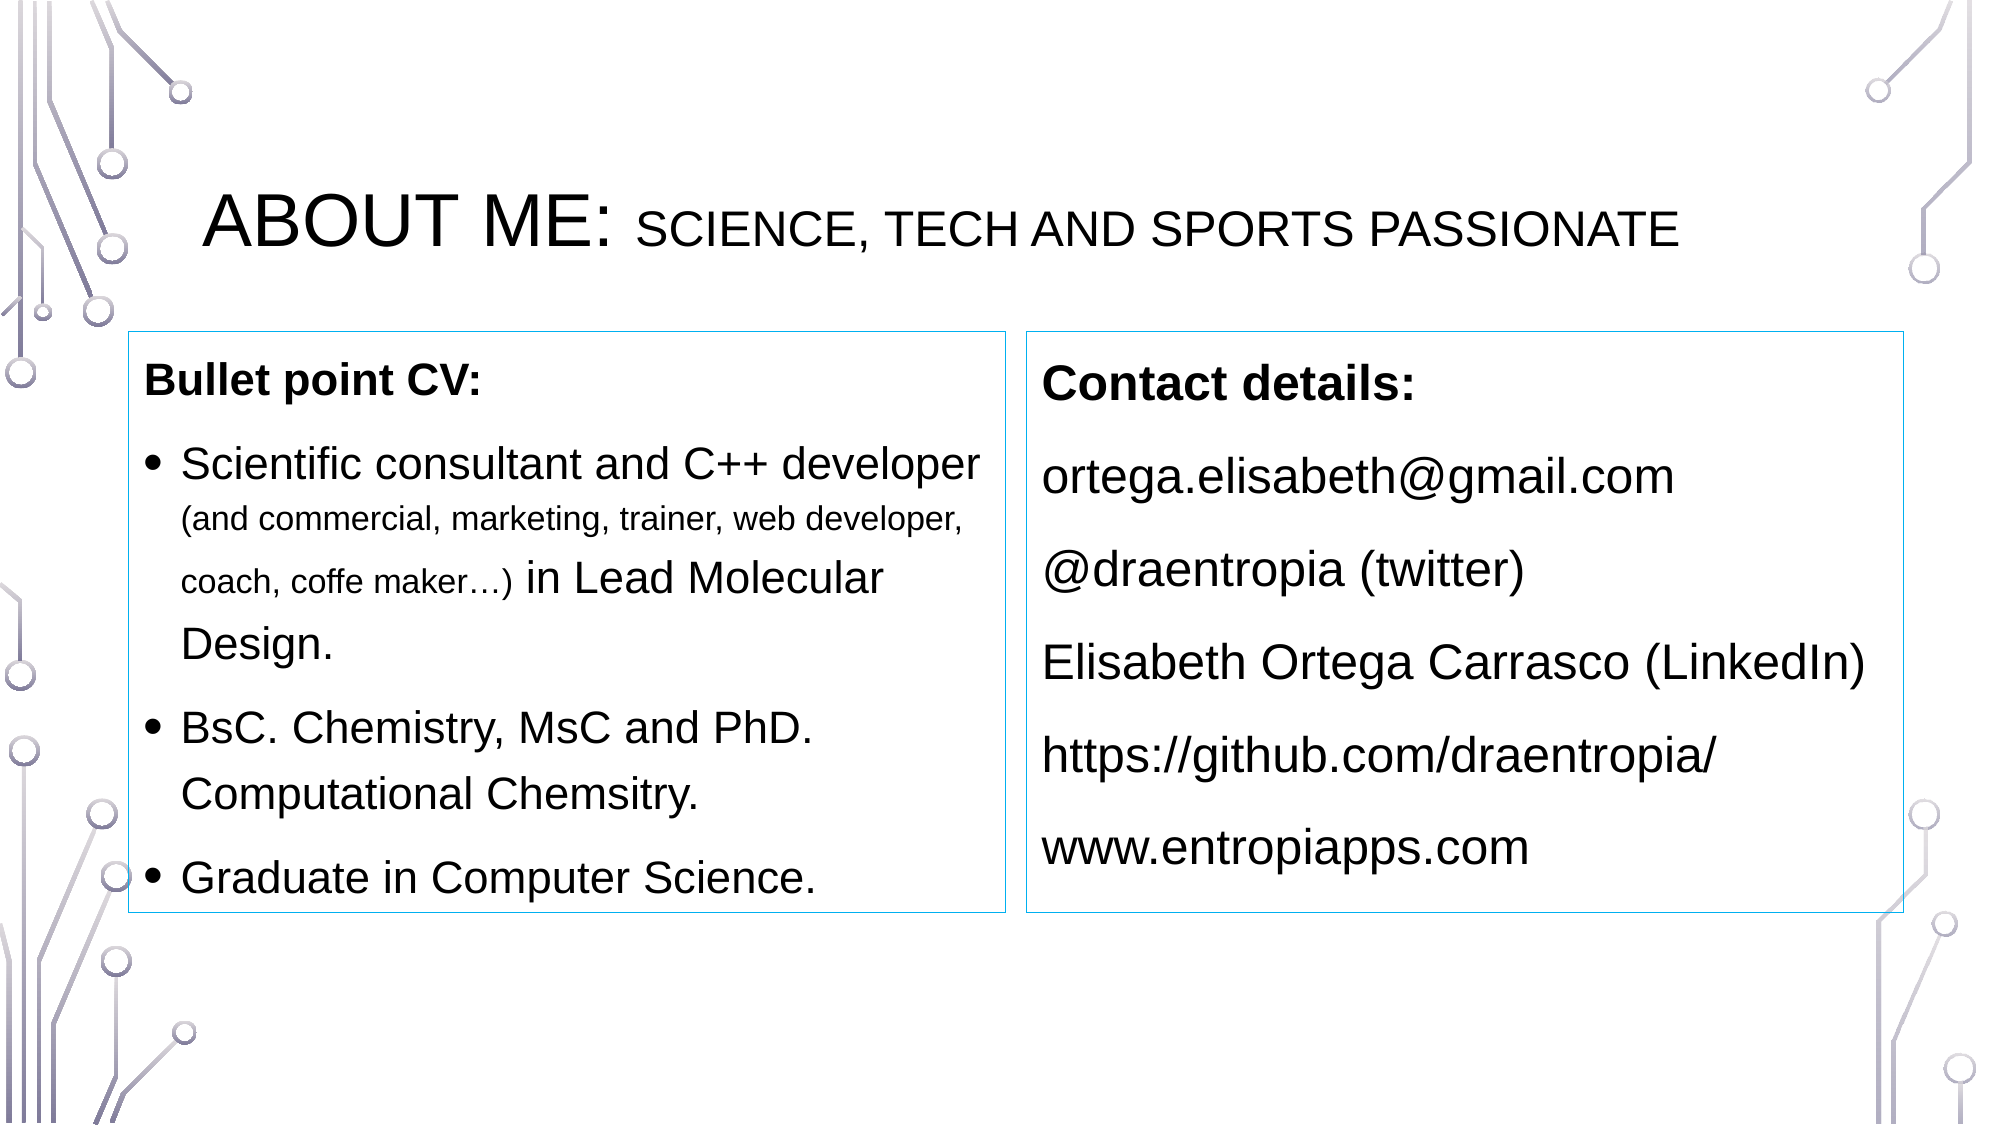

# About me: science, tecH and sports passionate
Bullet point CV:
Scientific consultant and C++ developer (and commercial, marketing, trainer, web developer, coach, coffe maker…) in Lead Molecular Design.
BsC. Chemistry, MsC and PhD. Computational Chemsitry.
Graduate in Computer Science.
Contact details:
ortega.elisabeth@gmail.com
@draentropia (twitter)
Elisabeth Ortega Carrasco (LinkedIn)
https://github.com/draentropia/
www.entropiapps.com